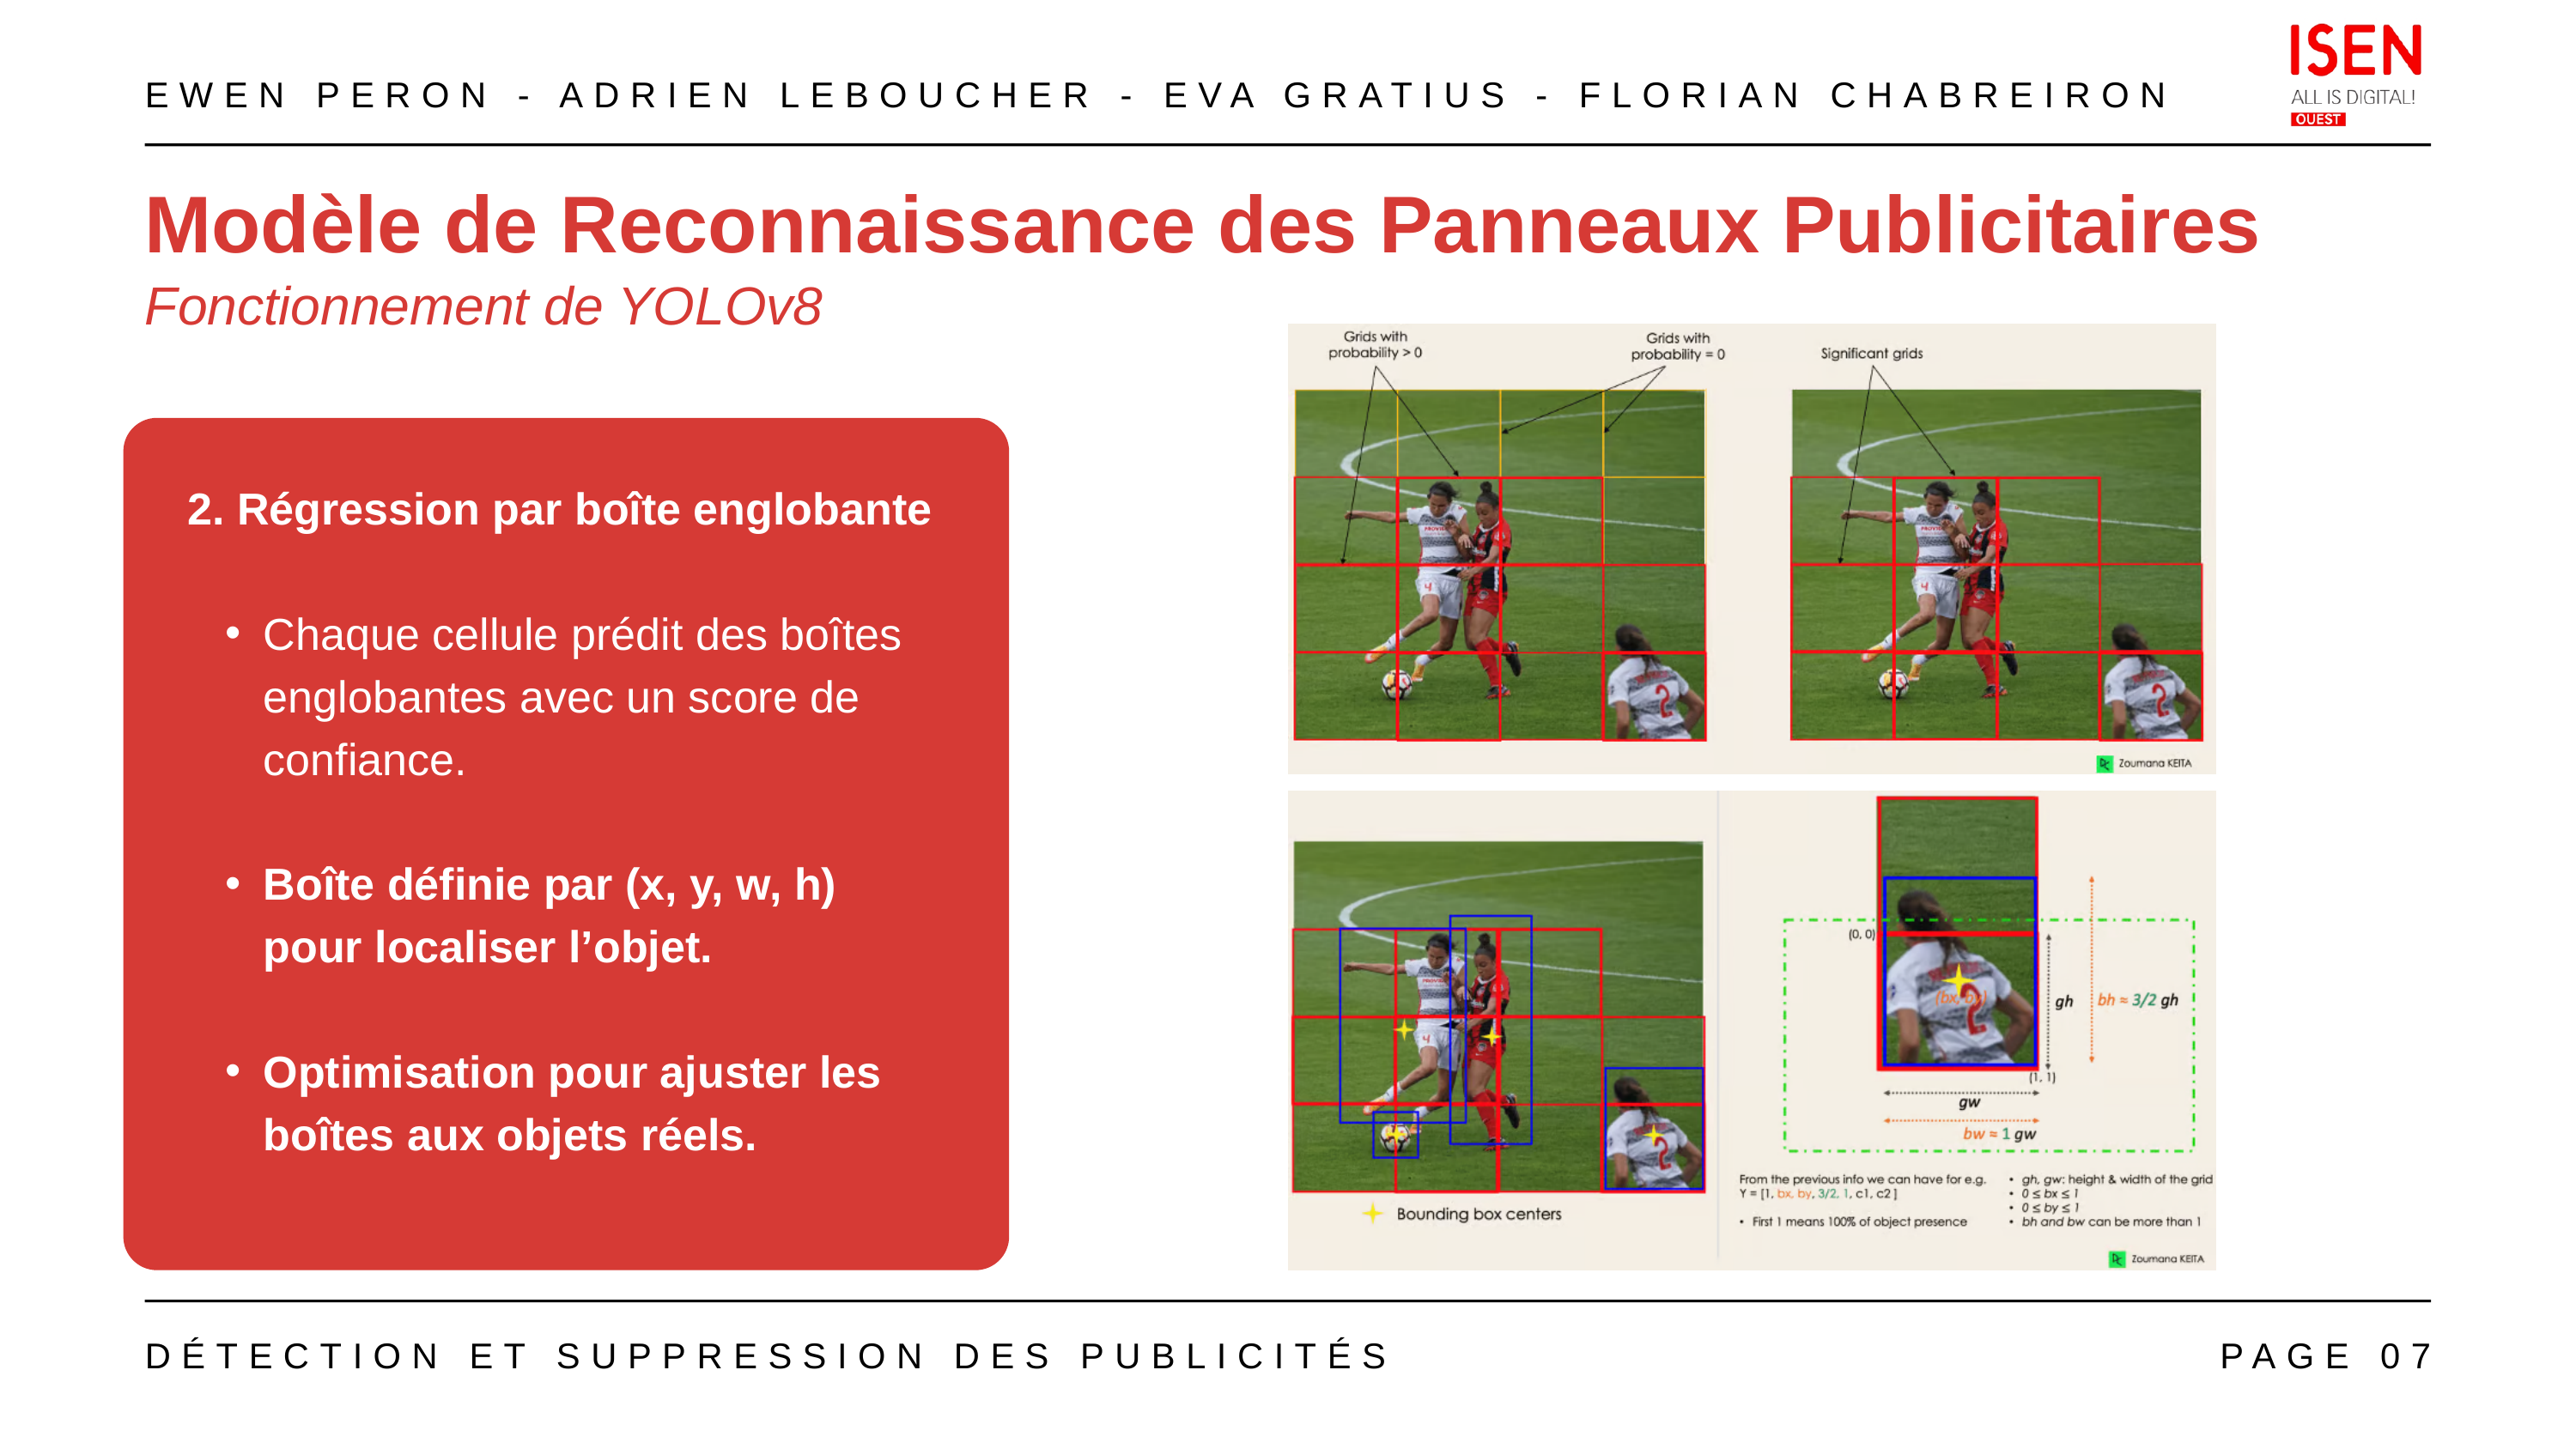

EWEN PERON - ADRIEN LEBOUCHER - EVA GRATIUS - FLORIAN CHABREIRON

Modèle de Reconnaissance des Panneaux Publicitaires
Fonctionnement de YOLOv8

2. Régression par boîte englobante

Chaque cellule prédit des boîtes englobantes avec un score de confiance.

Boîte définie par (x, y, w, h) pour localiser l’objet.

Optimisation pour ajuster les boîtes aux objets réels.

DÉTECTION ET SUPPRESSION DES PUBLICITÉS
PAGE 07